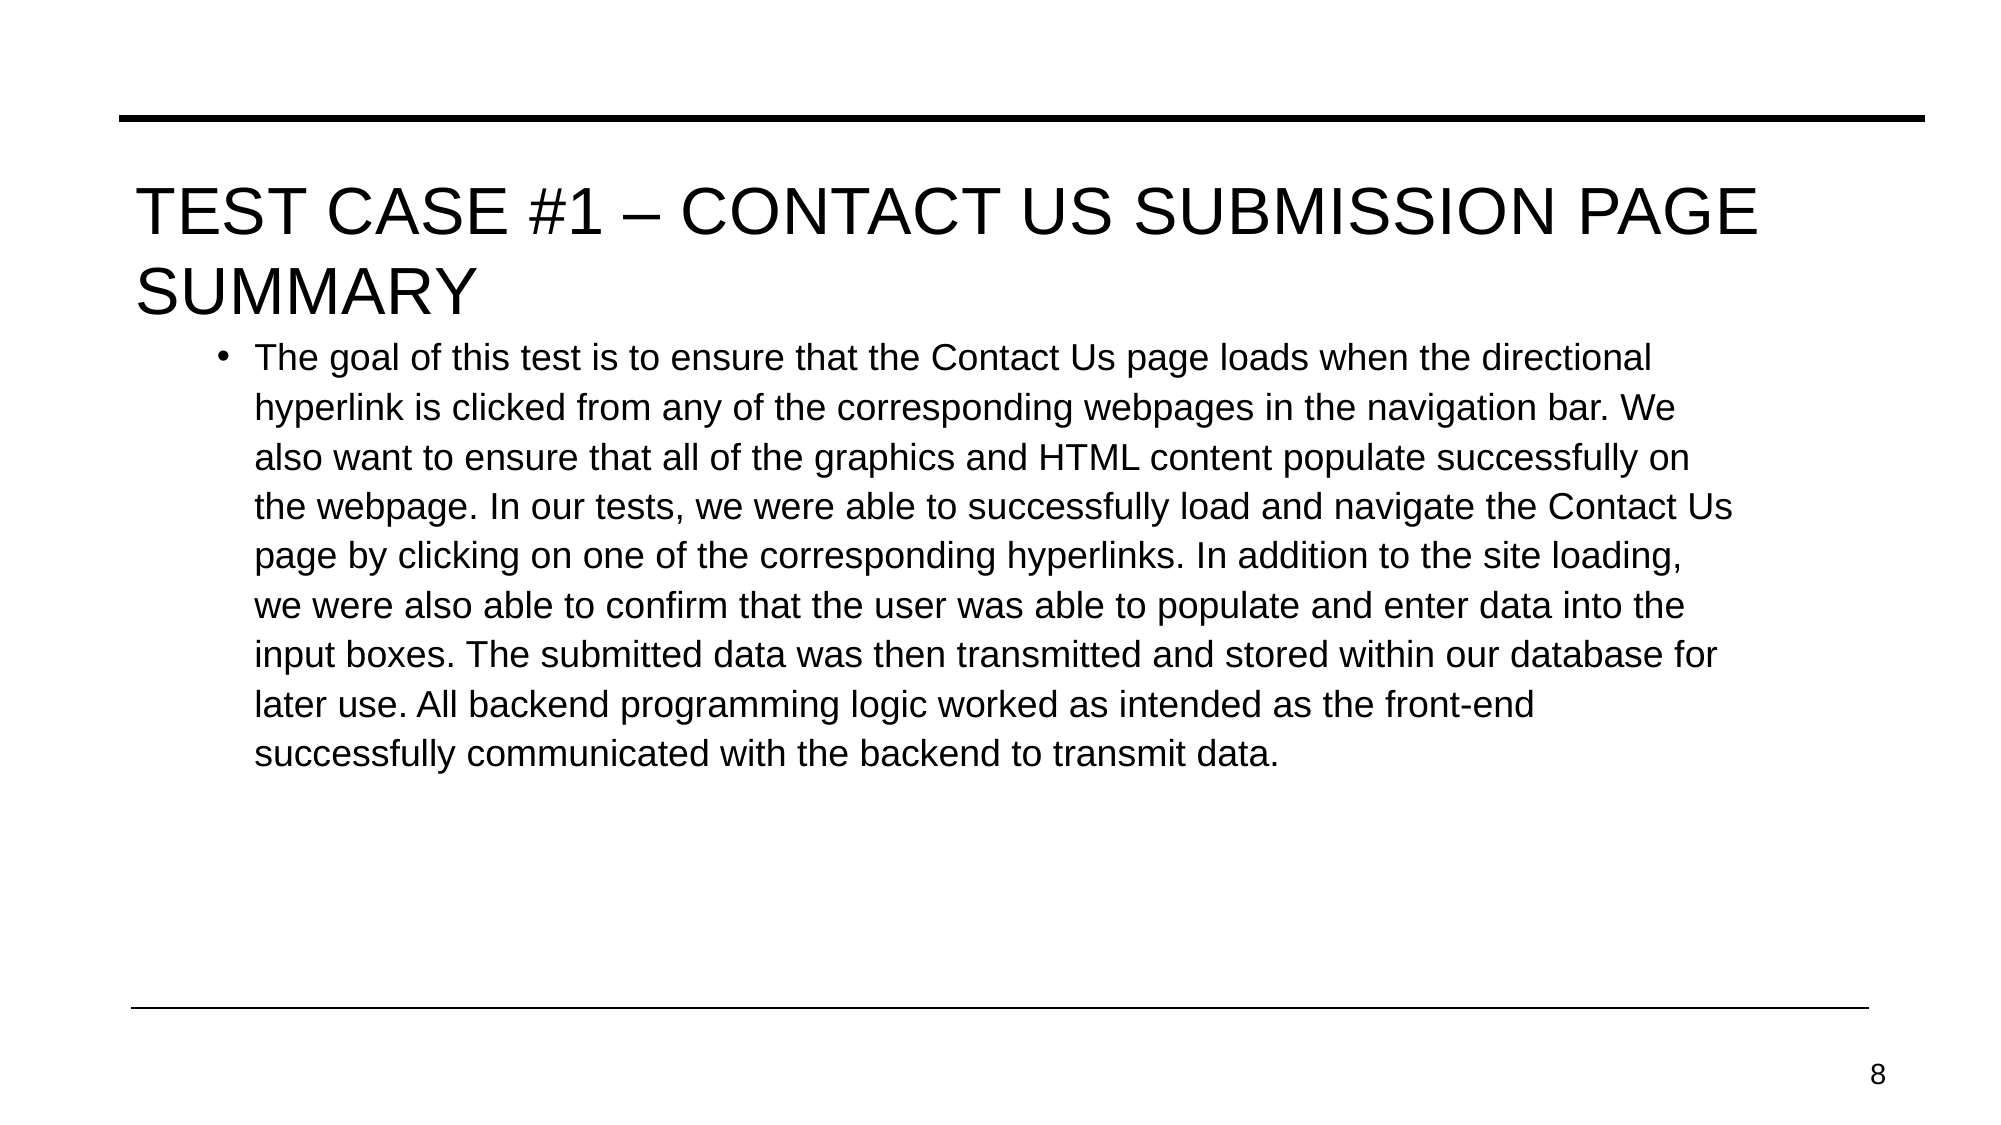

# Test case #1 – Contact us submission page summary
The goal of this test is to ensure that the Contact Us page loads when the directional hyperlink is clicked from any of the corresponding webpages in the navigation bar. We also want to ensure that all of the graphics and HTML content populate successfully on the webpage. In our tests, we were able to successfully load and navigate the Contact Us page by clicking on one of the corresponding hyperlinks. In addition to the site loading, we were also able to confirm that the user was able to populate and enter data into the input boxes. The submitted data was then transmitted and stored within our database for later use. All backend programming logic worked as intended as the front-end successfully communicated with the backend to transmit data.
8